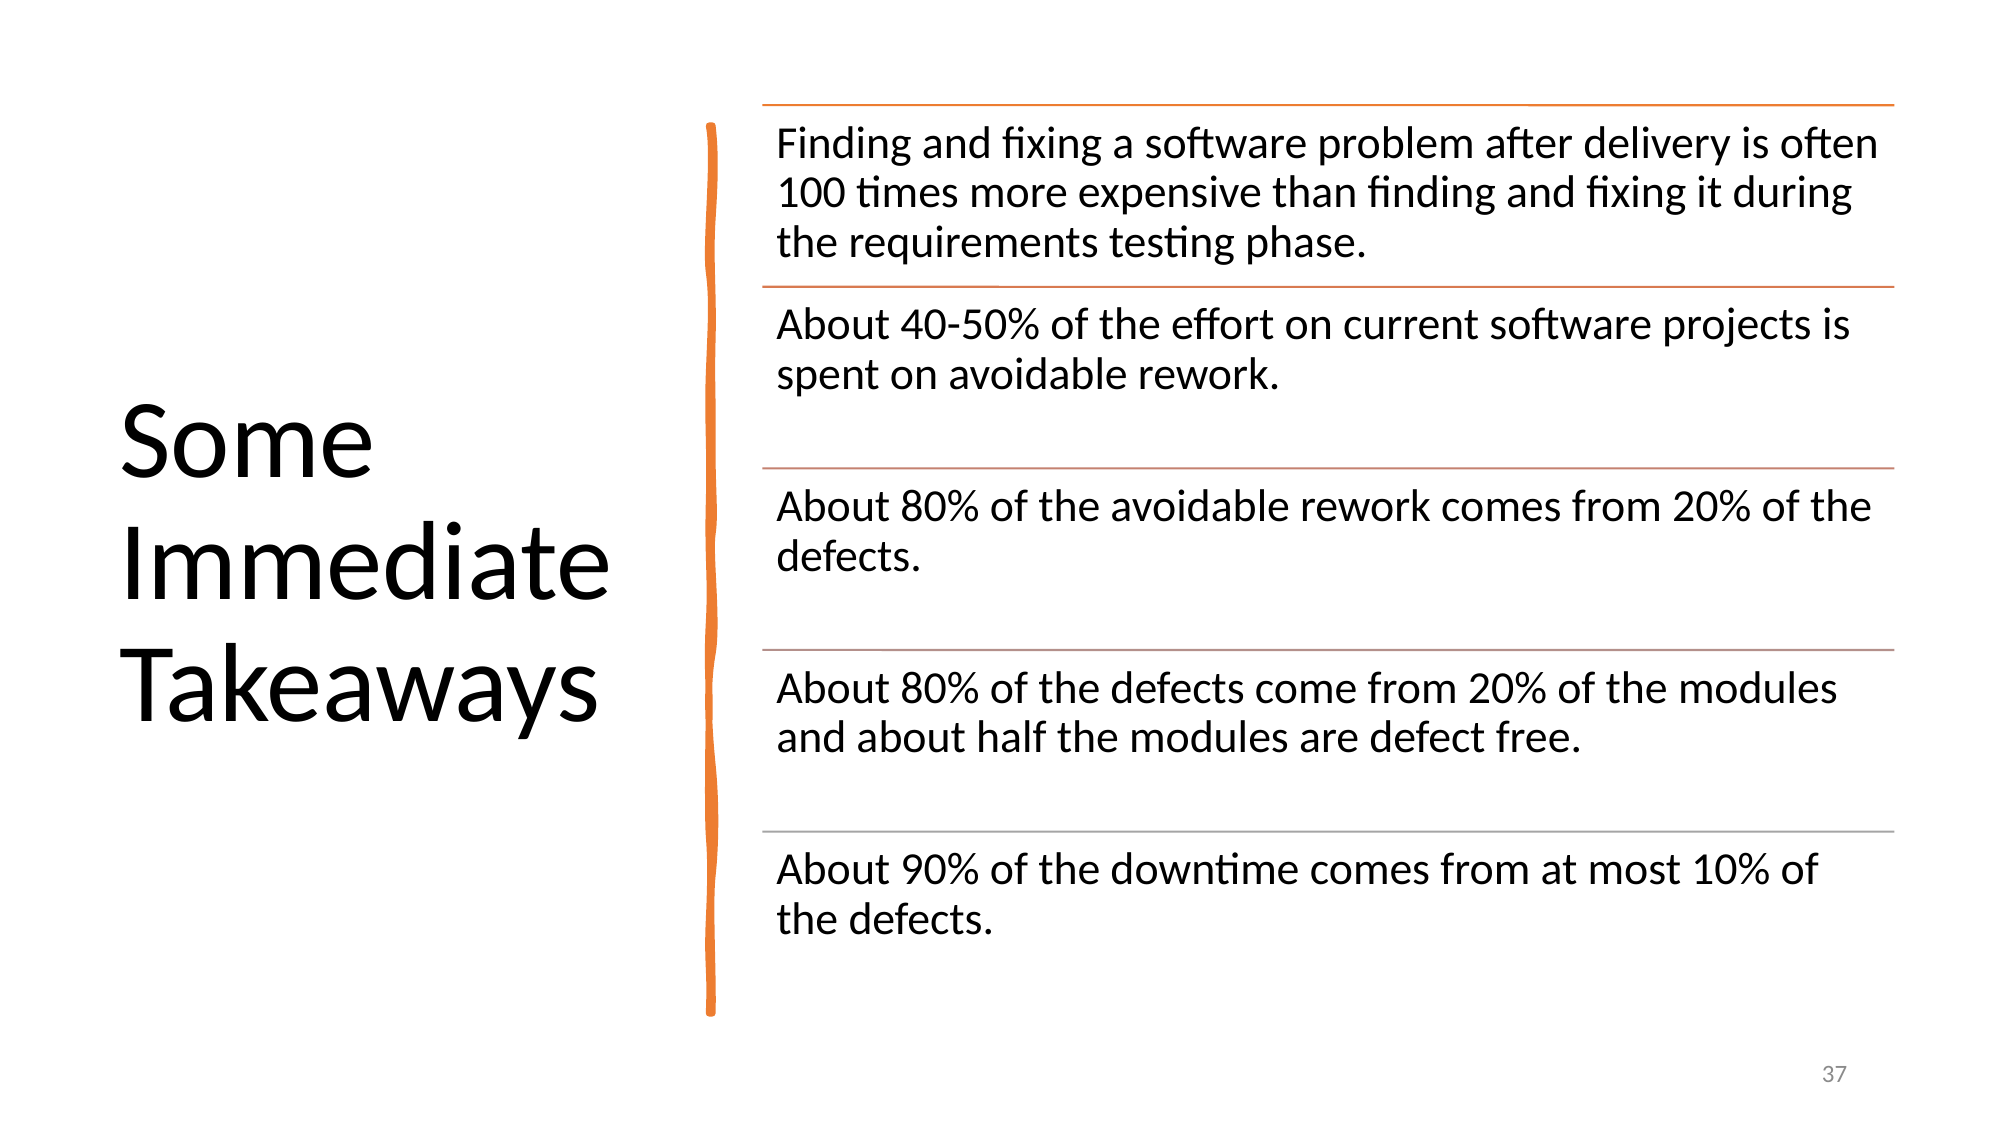

Finding and fixing a software problem after delivery is often 100 times more expensive than finding and fixing it during the requirements testing phase.
About 40-50% of the effort on current software projects is spent on avoidable rework.
About 80% of the avoidable rework comes from 20% of the defects.
About 80% of the defects come from 20% of the modules and about half the modules are defect free.
About 90% of the downtime comes from at most 10% of the defects.
# Some Immediate Takeaways

37